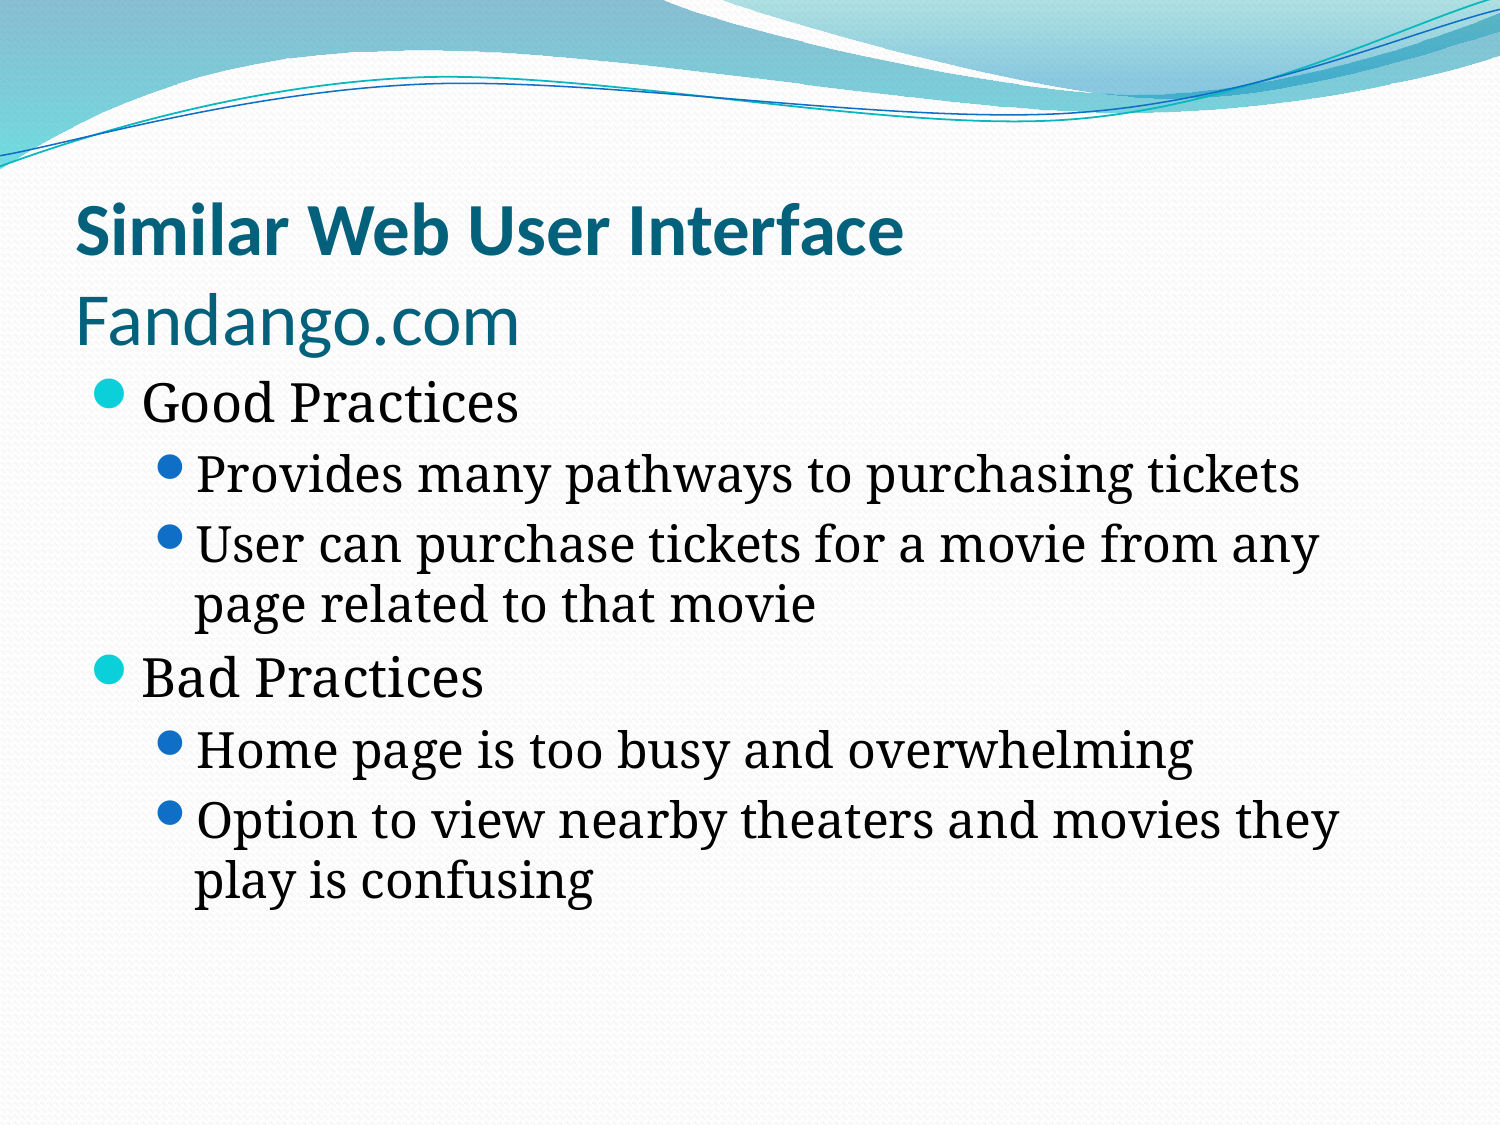

# Similar Web User Interface Fandango.com
Good Practices
Provides many pathways to purchasing tickets
User can purchase tickets for a movie from any page related to that movie
Bad Practices
Home page is too busy and overwhelming
Option to view nearby theaters and movies they play is confusing